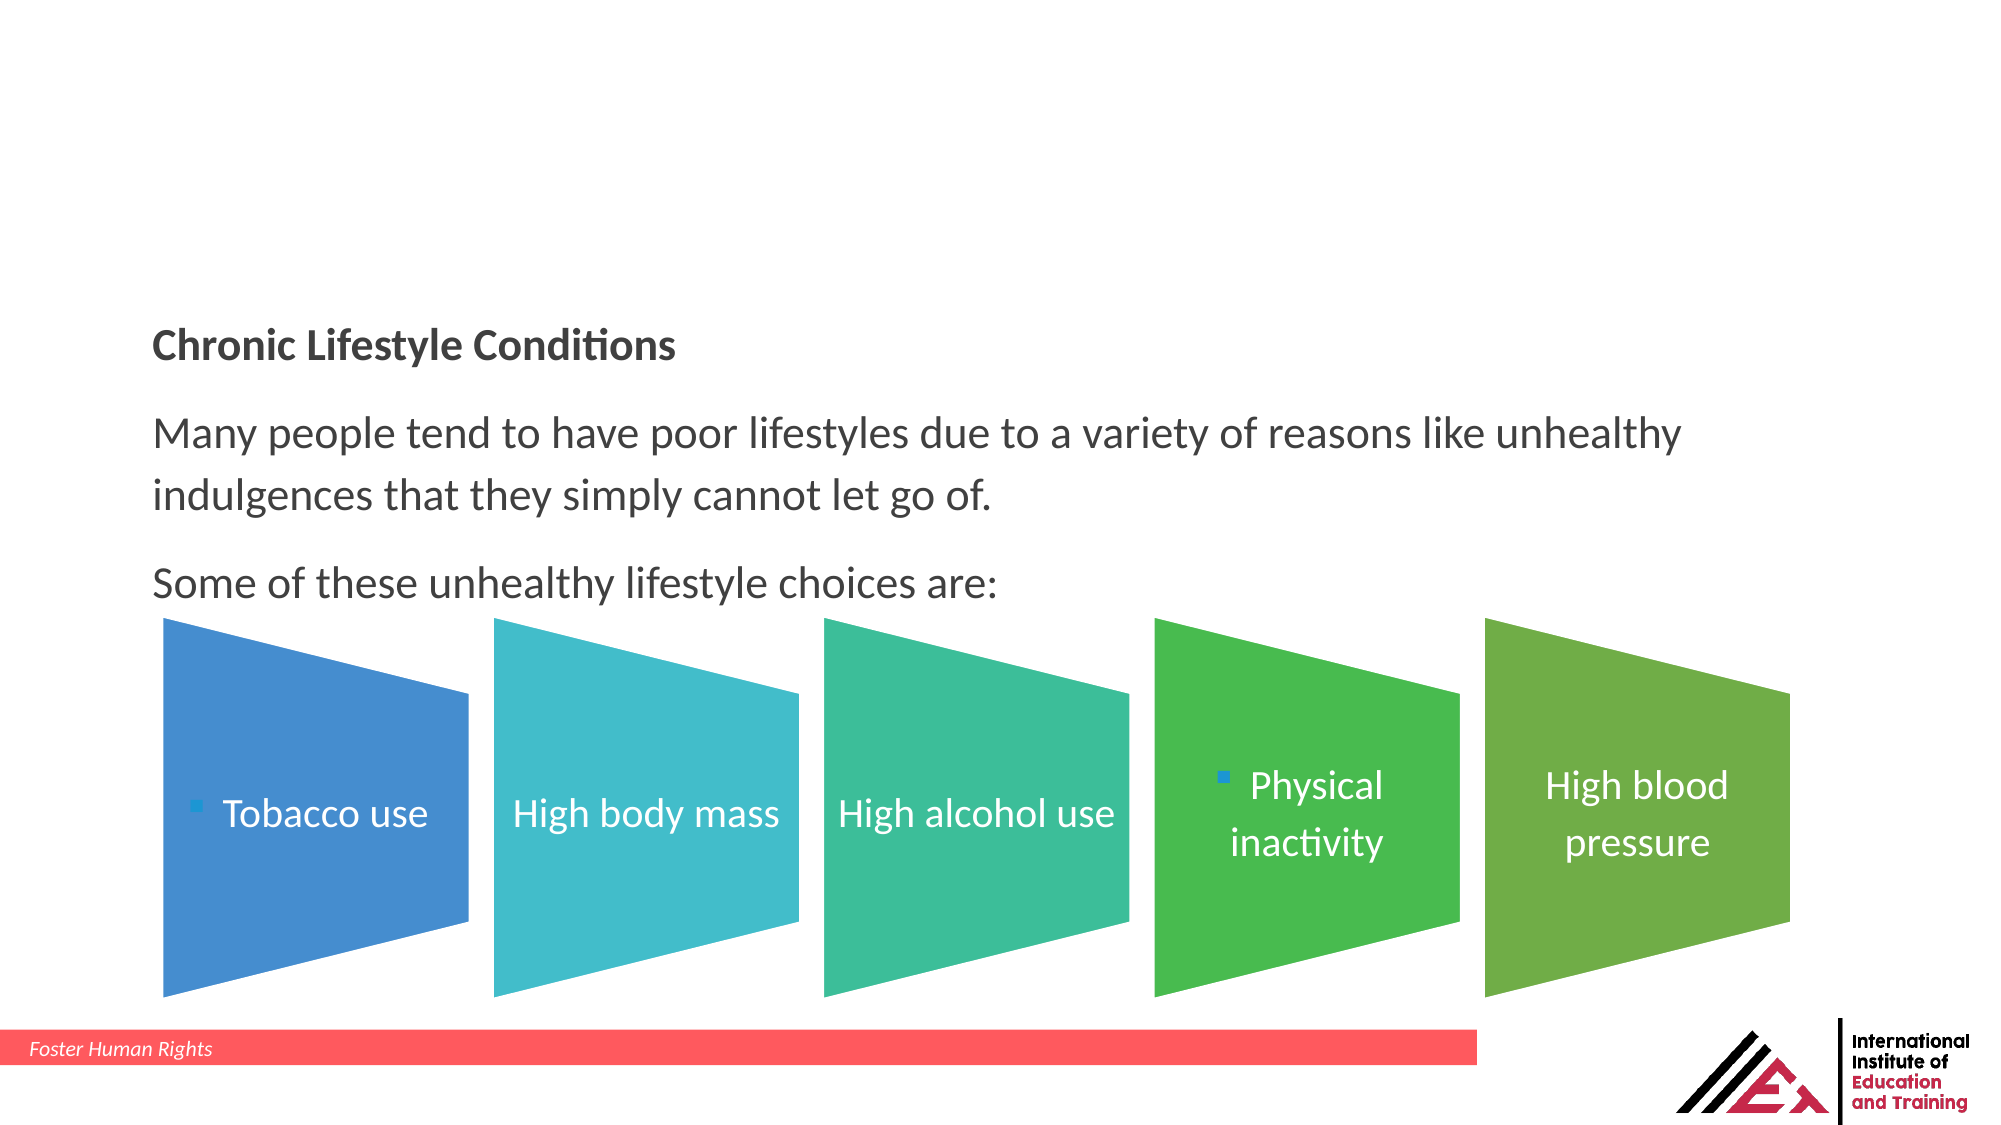

Chronic Lifestyle Conditions
Many people tend to have poor lifestyles due to a variety of reasons like unhealthy indulgences that they simply cannot let go of.
Some of these unhealthy lifestyle choices are:

Tobacco use
High body mass
High alcohol use
Physical inactivity
High blood pressure
Foster Human Rights